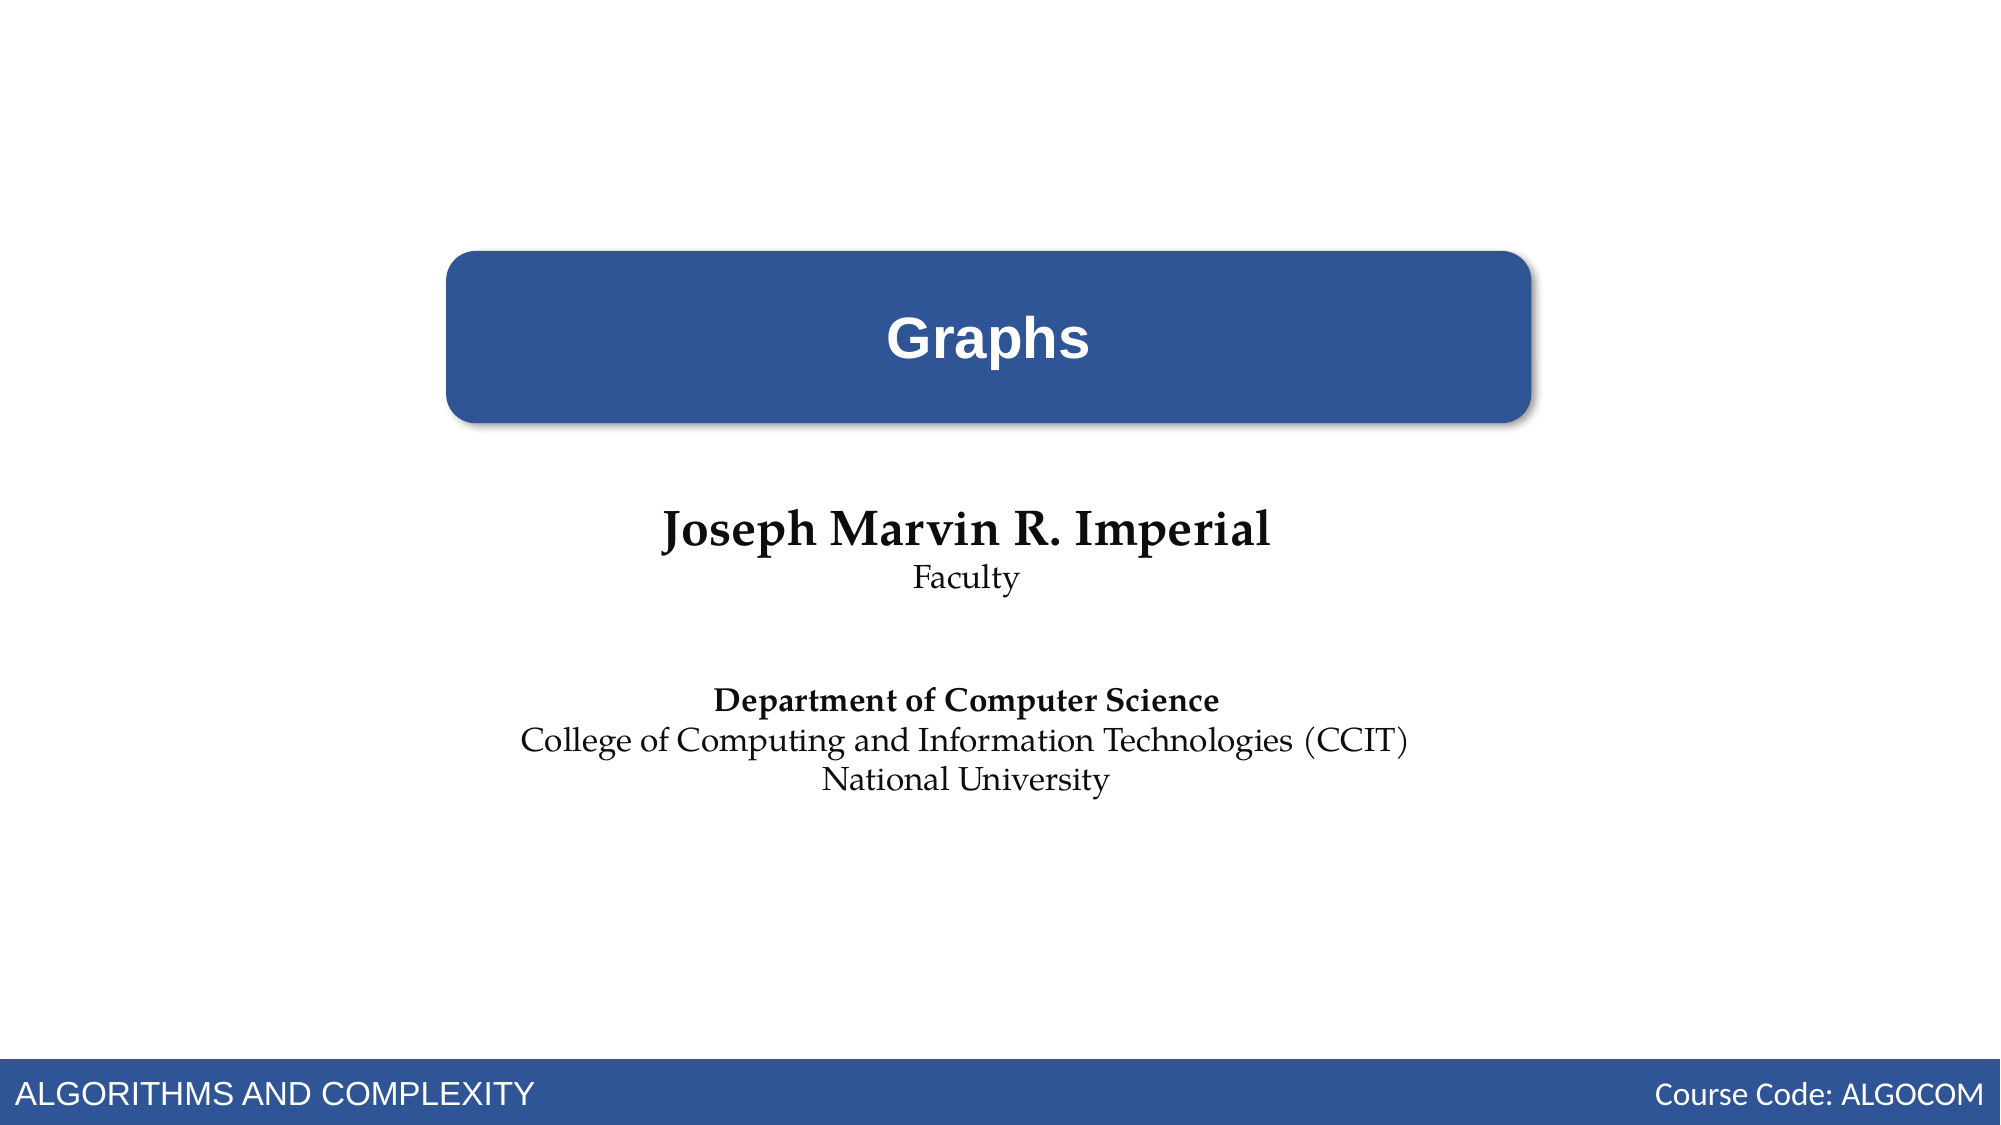

Course Code: CCINCOM/L
INTRODUCTION TO COMPUTING

Graphs
Joseph Marvin R. Imperial
Faculty
Department of Computer Science
College of Computing and Information Technologies (CCIT)
National University

Joseph Marvin R. Imperial
ALGORITHMS AND COMPLEXITY
NU College of Computing and Information Technologies
Course Code: ALGOCOM